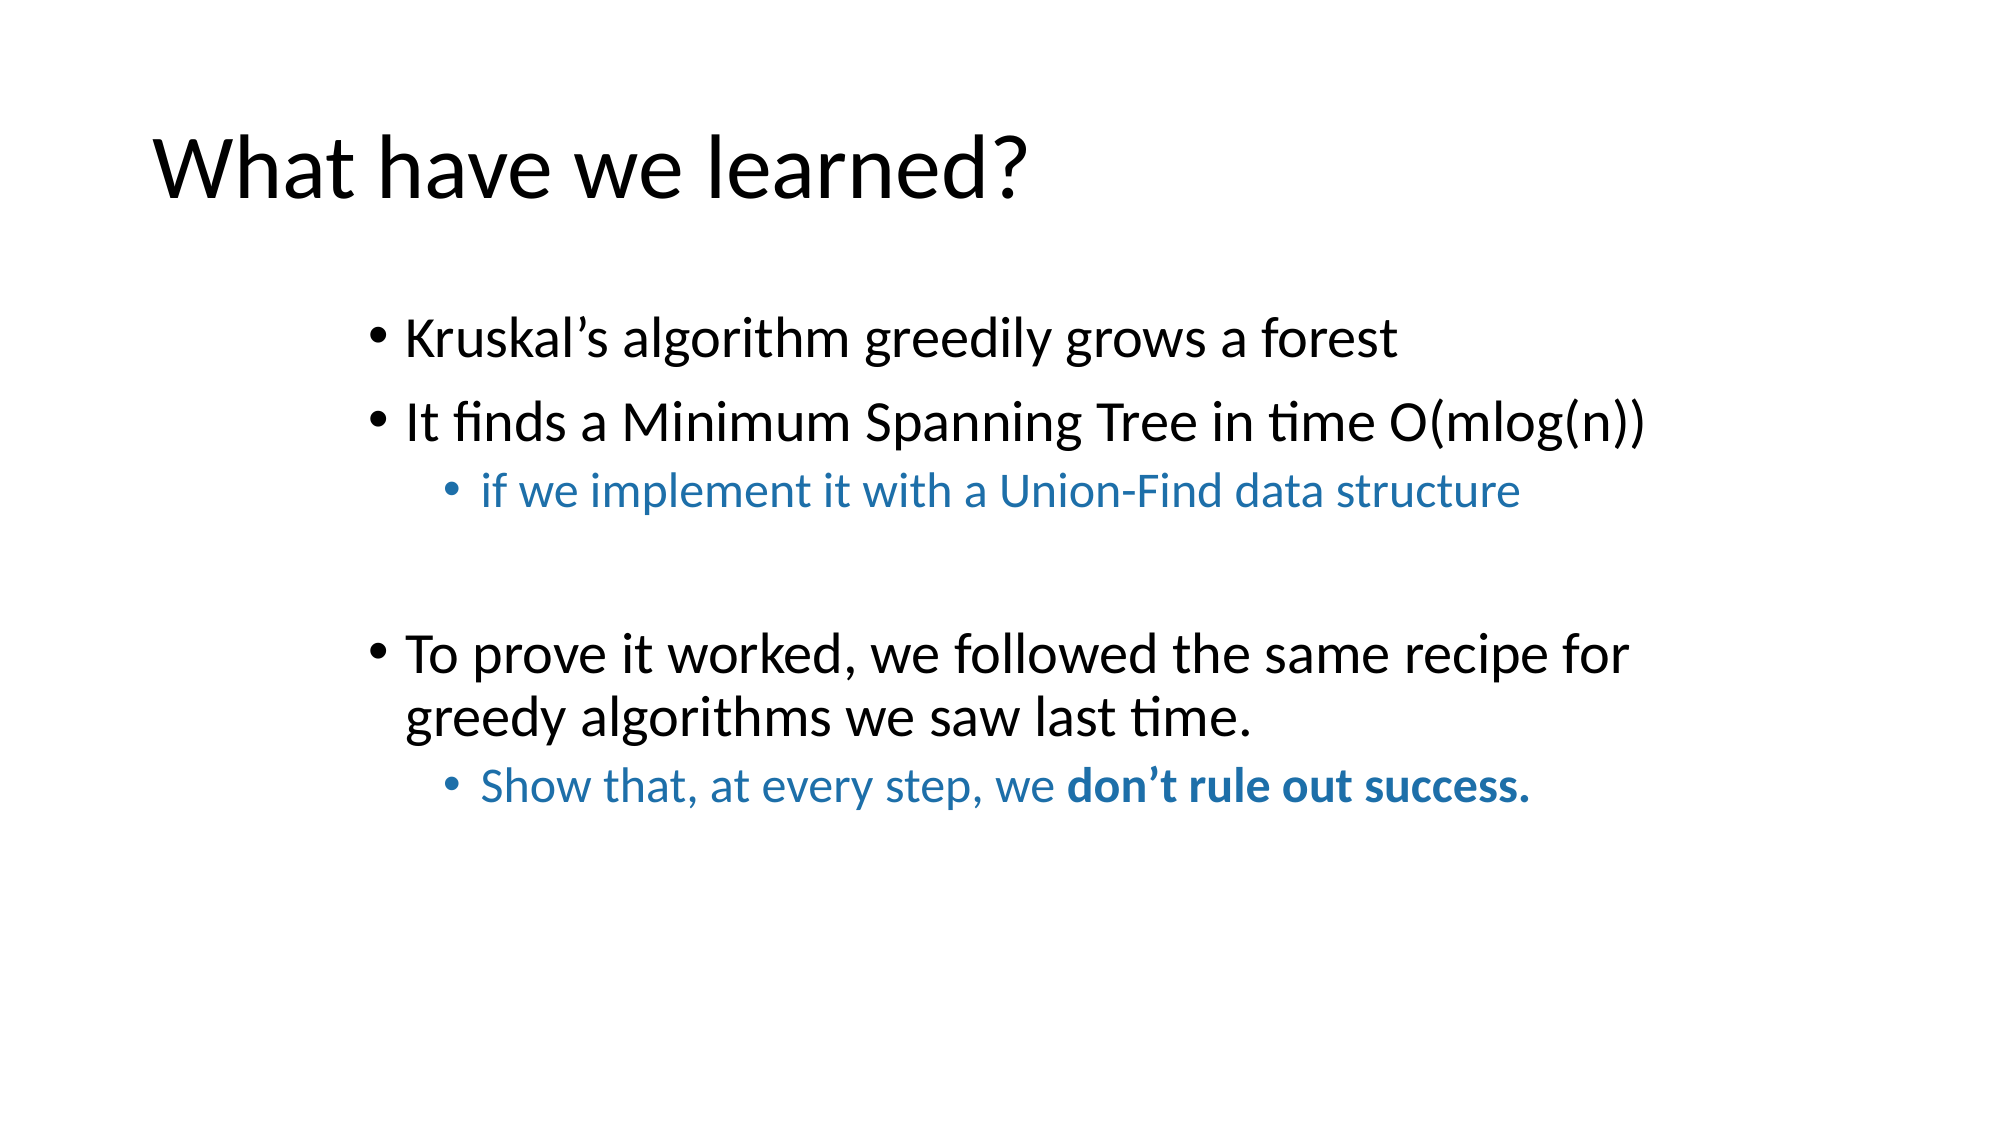

# What have we learned?
Kruskal’s algorithm greedily grows a forest
It finds a Minimum Spanning Tree in time O(mlog(n))
if we implement it with a Union-Find data structure

To prove it worked, we followed the same recipe for greedy algorithms we saw last time.
Show that, at every step, we don’t rule out success.